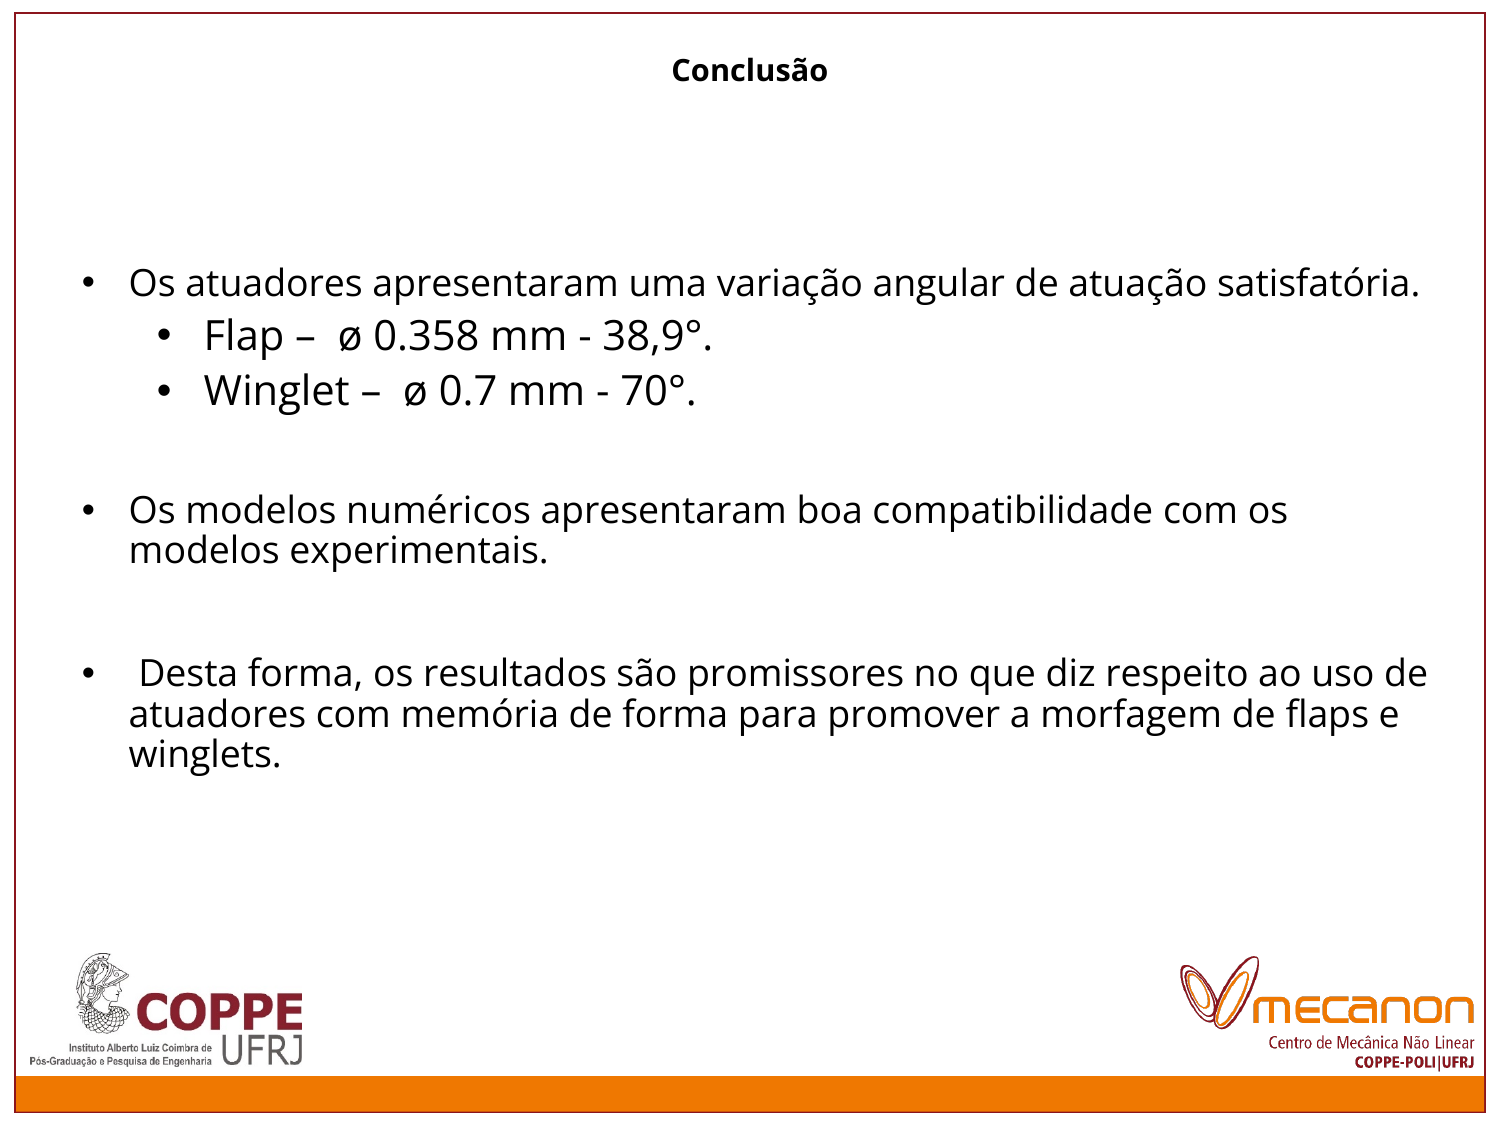

# Conclusão

Os atuadores apresentaram uma variação angular de atuação satisfatória.
Flap –  ø 0.358 mm - 38,9°.
Winglet –  ø 0.7 mm - 70°.

Os modelos numéricos apresentaram boa compatibilidade com os modelos experimentais.

 Desta forma, os resultados são promissores no que diz respeito ao uso de atuadores com memória de forma para promover a morfagem de flaps e winglets.